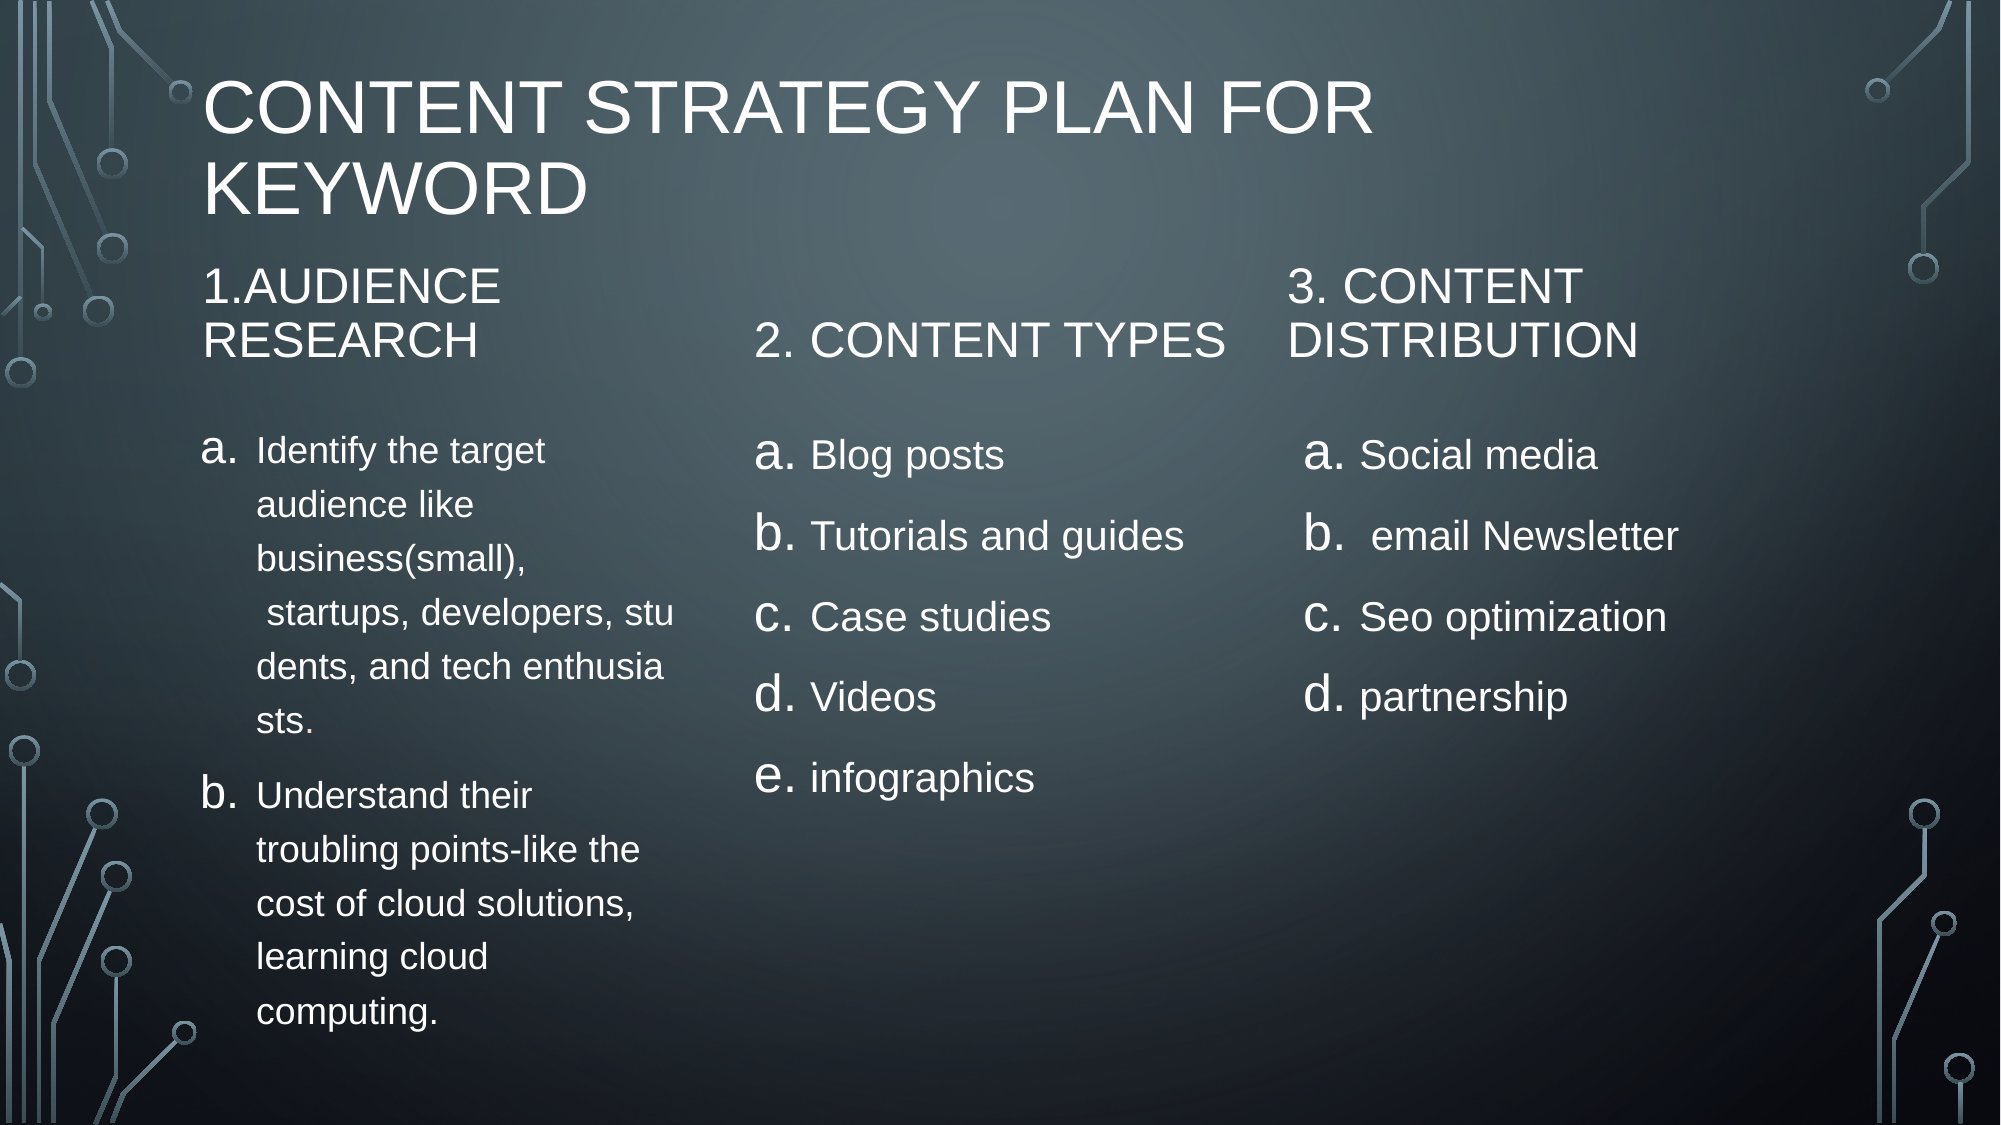

# Content strategy plan for keyword
1.Audience research
2. Content types
3. Content distribution
Identify the target audience like business(small),  startups, developers, students, and tech enthusiasts.
Understand their troubling points-like the cost of cloud solutions, learning cloud computing.
Blog posts
Tutorials and guides
Case studies
Videos
infographics
Social media
 email Newsletter
Seo optimization
partnership